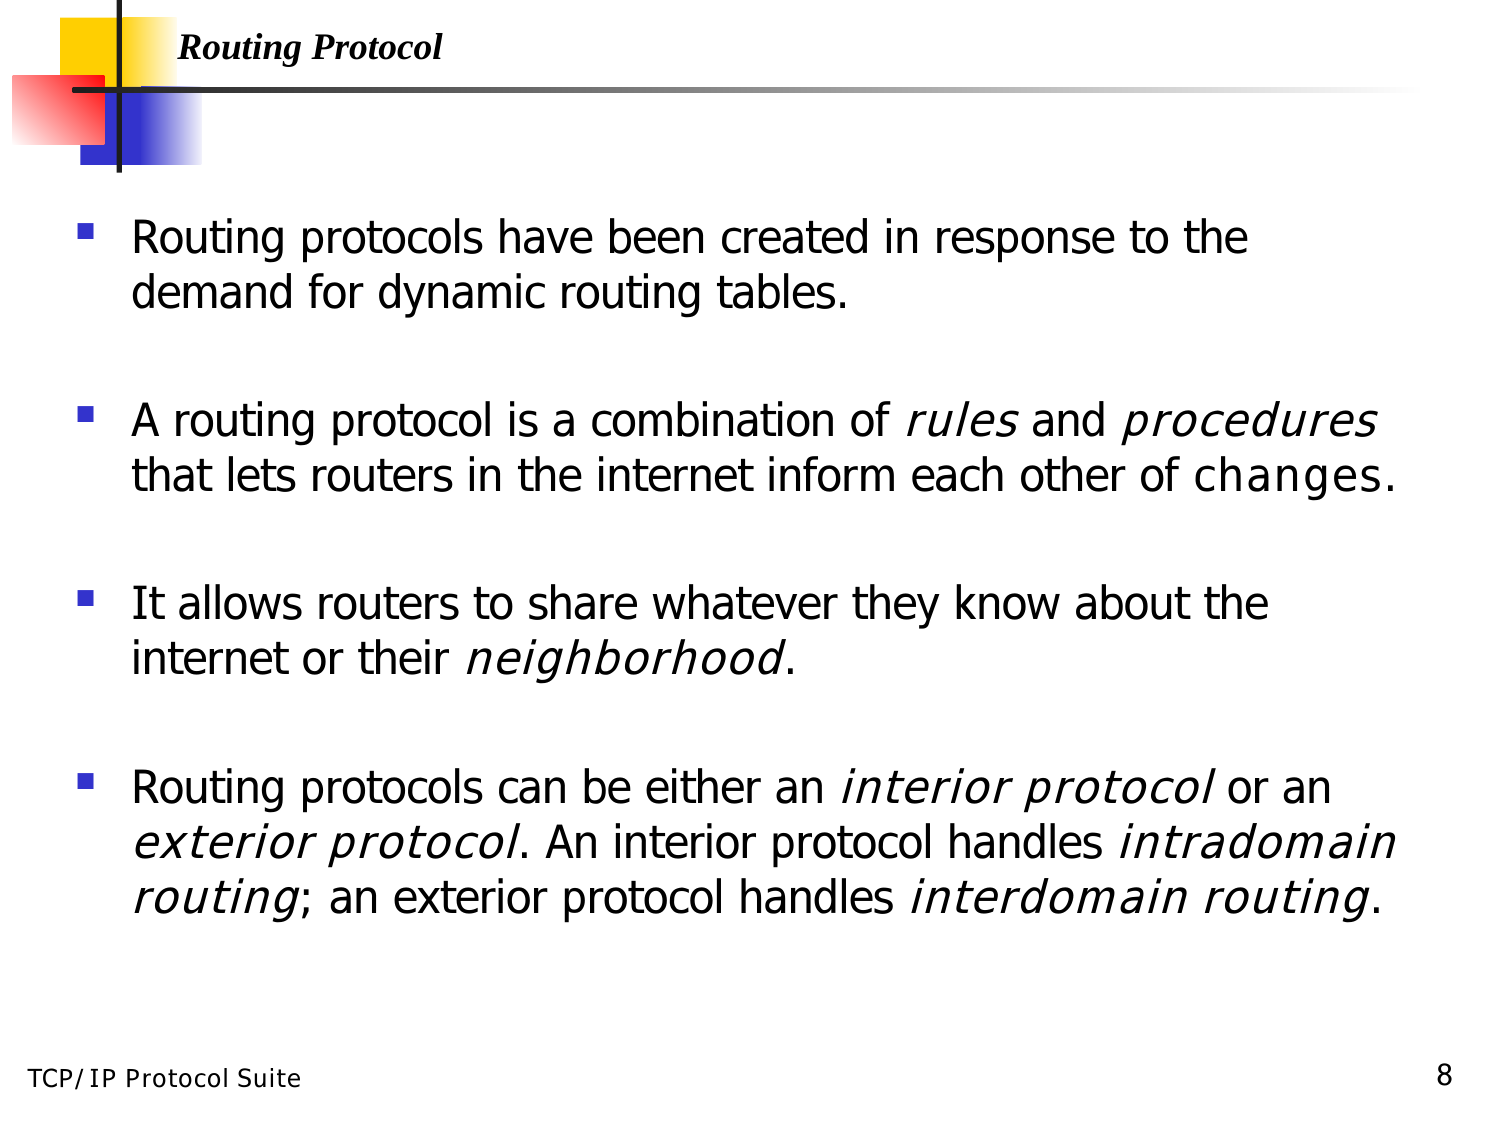

Routing Protocol

Routing protocols have been created in response to the demand for dynamic routing tables.

A routing protocol is a combination of rules and procedures that lets routers in the internet inform each other of changes.

It allows routers to share whatever they know about the internet or their neighborhood.

Routing protocols can be either an interior protocol or an exterior protocol. An interior protocol handles intradomain routing; an exterior protocol handles interdomain routing.
8
TCP/IP Protocol Suite